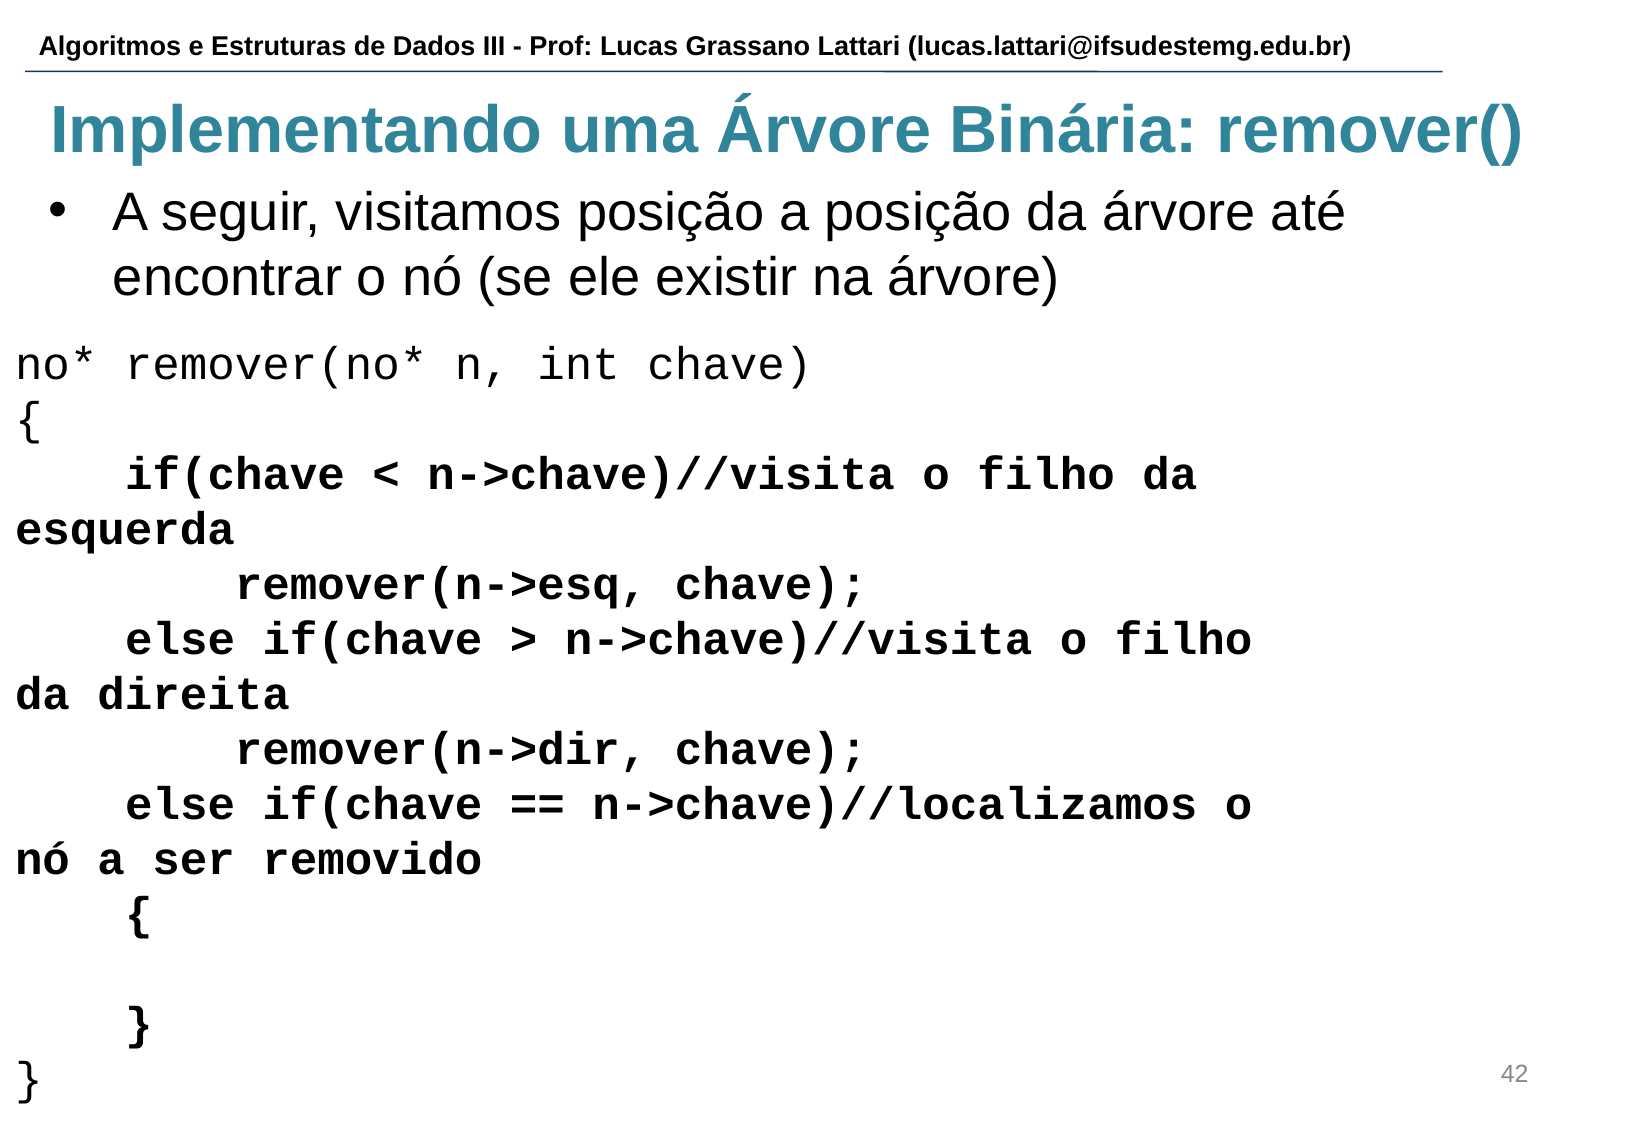

# Implementando uma Árvore Binária: remover()
A seguir, visitamos posição a posição da árvore até encontrar o nó (se ele existir na árvore)
no* remover(no* n, int chave)
{
    if(chave < n->chave)//visita o filho da esquerda
        remover(n->esq, chave);
    else if(chave > n->chave)//visita o filho da direita
        remover(n->dir, chave);
    else if(chave == n->chave)//localizamos o nó a ser removido
    {

    }
}

42